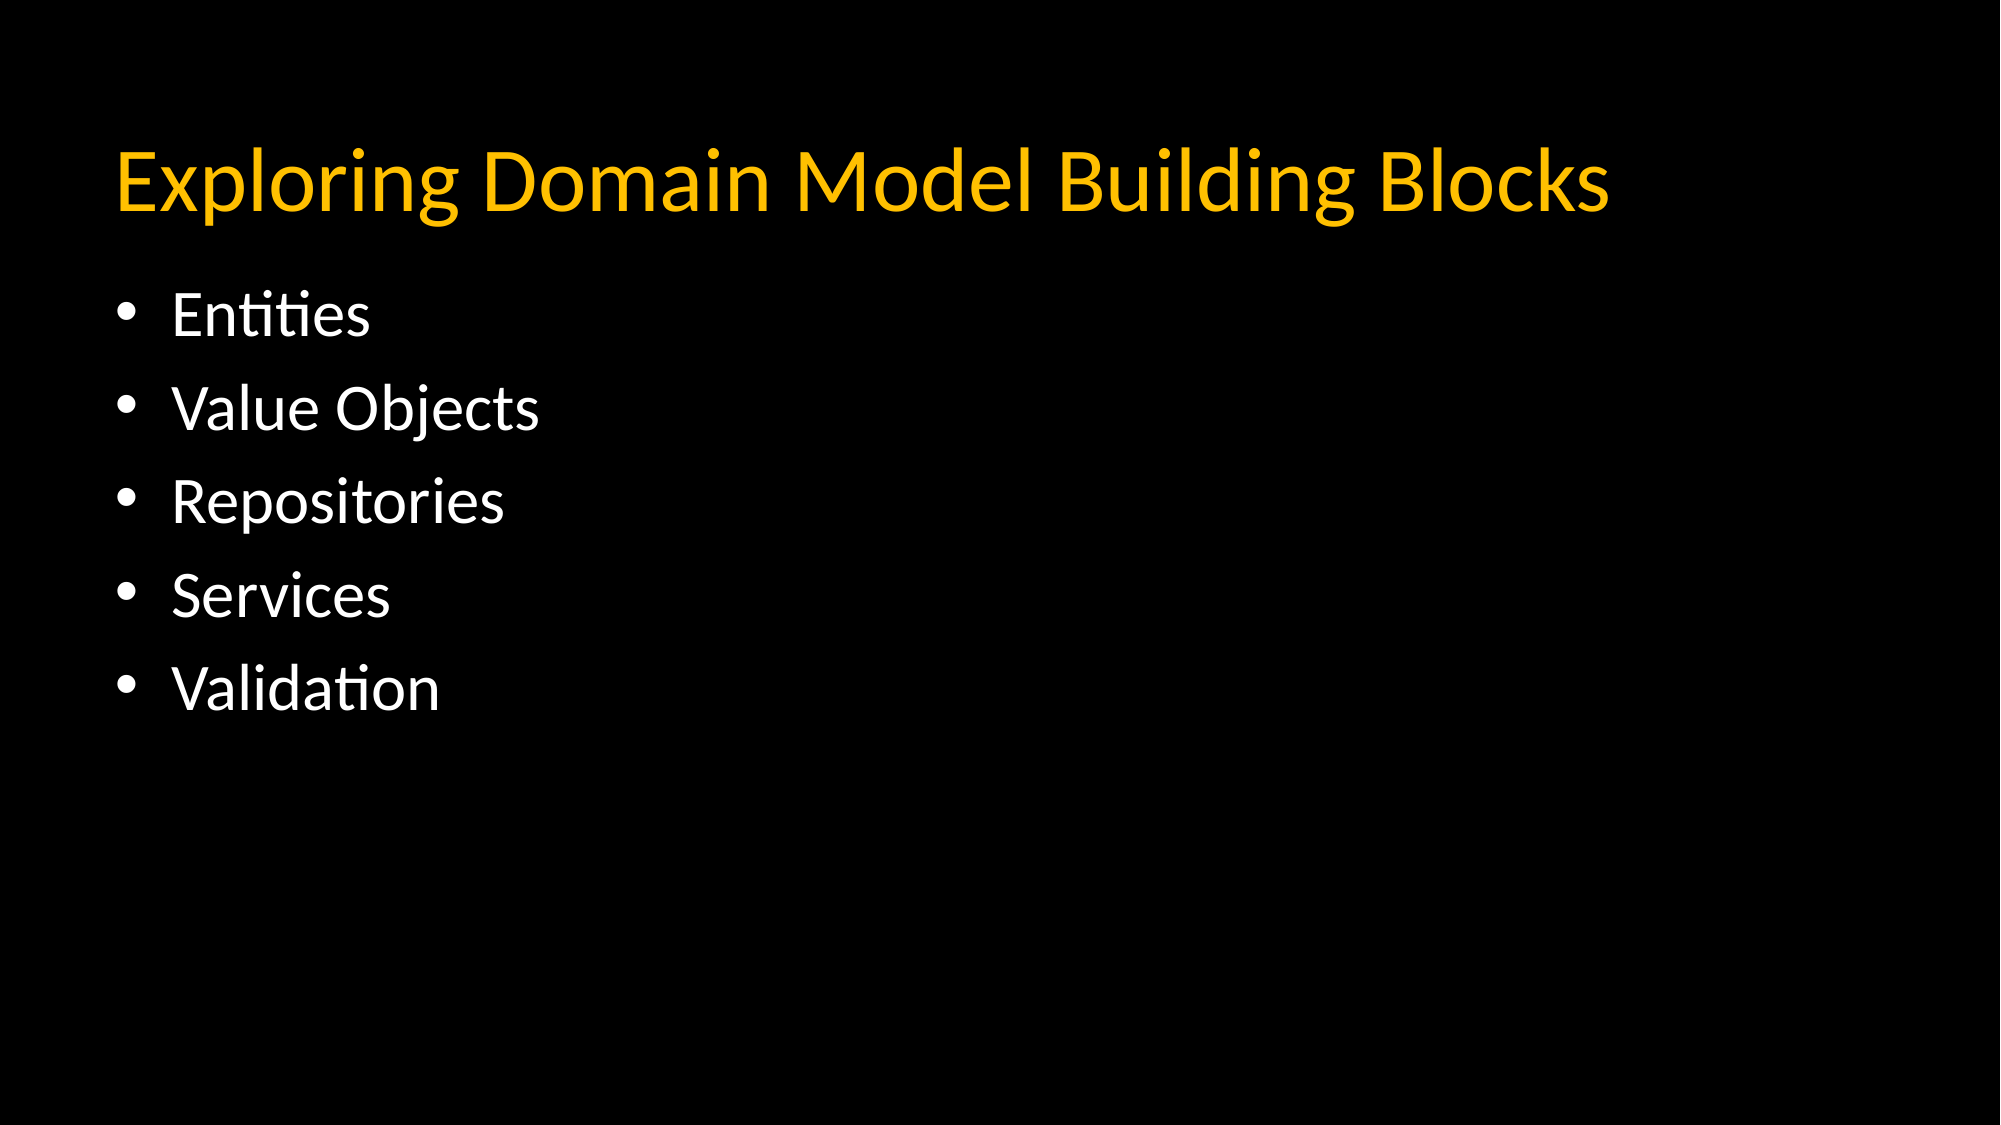

# Exploring Domain Model Building Blocks
Entities
Value Objects
Repositories
Services
Validation